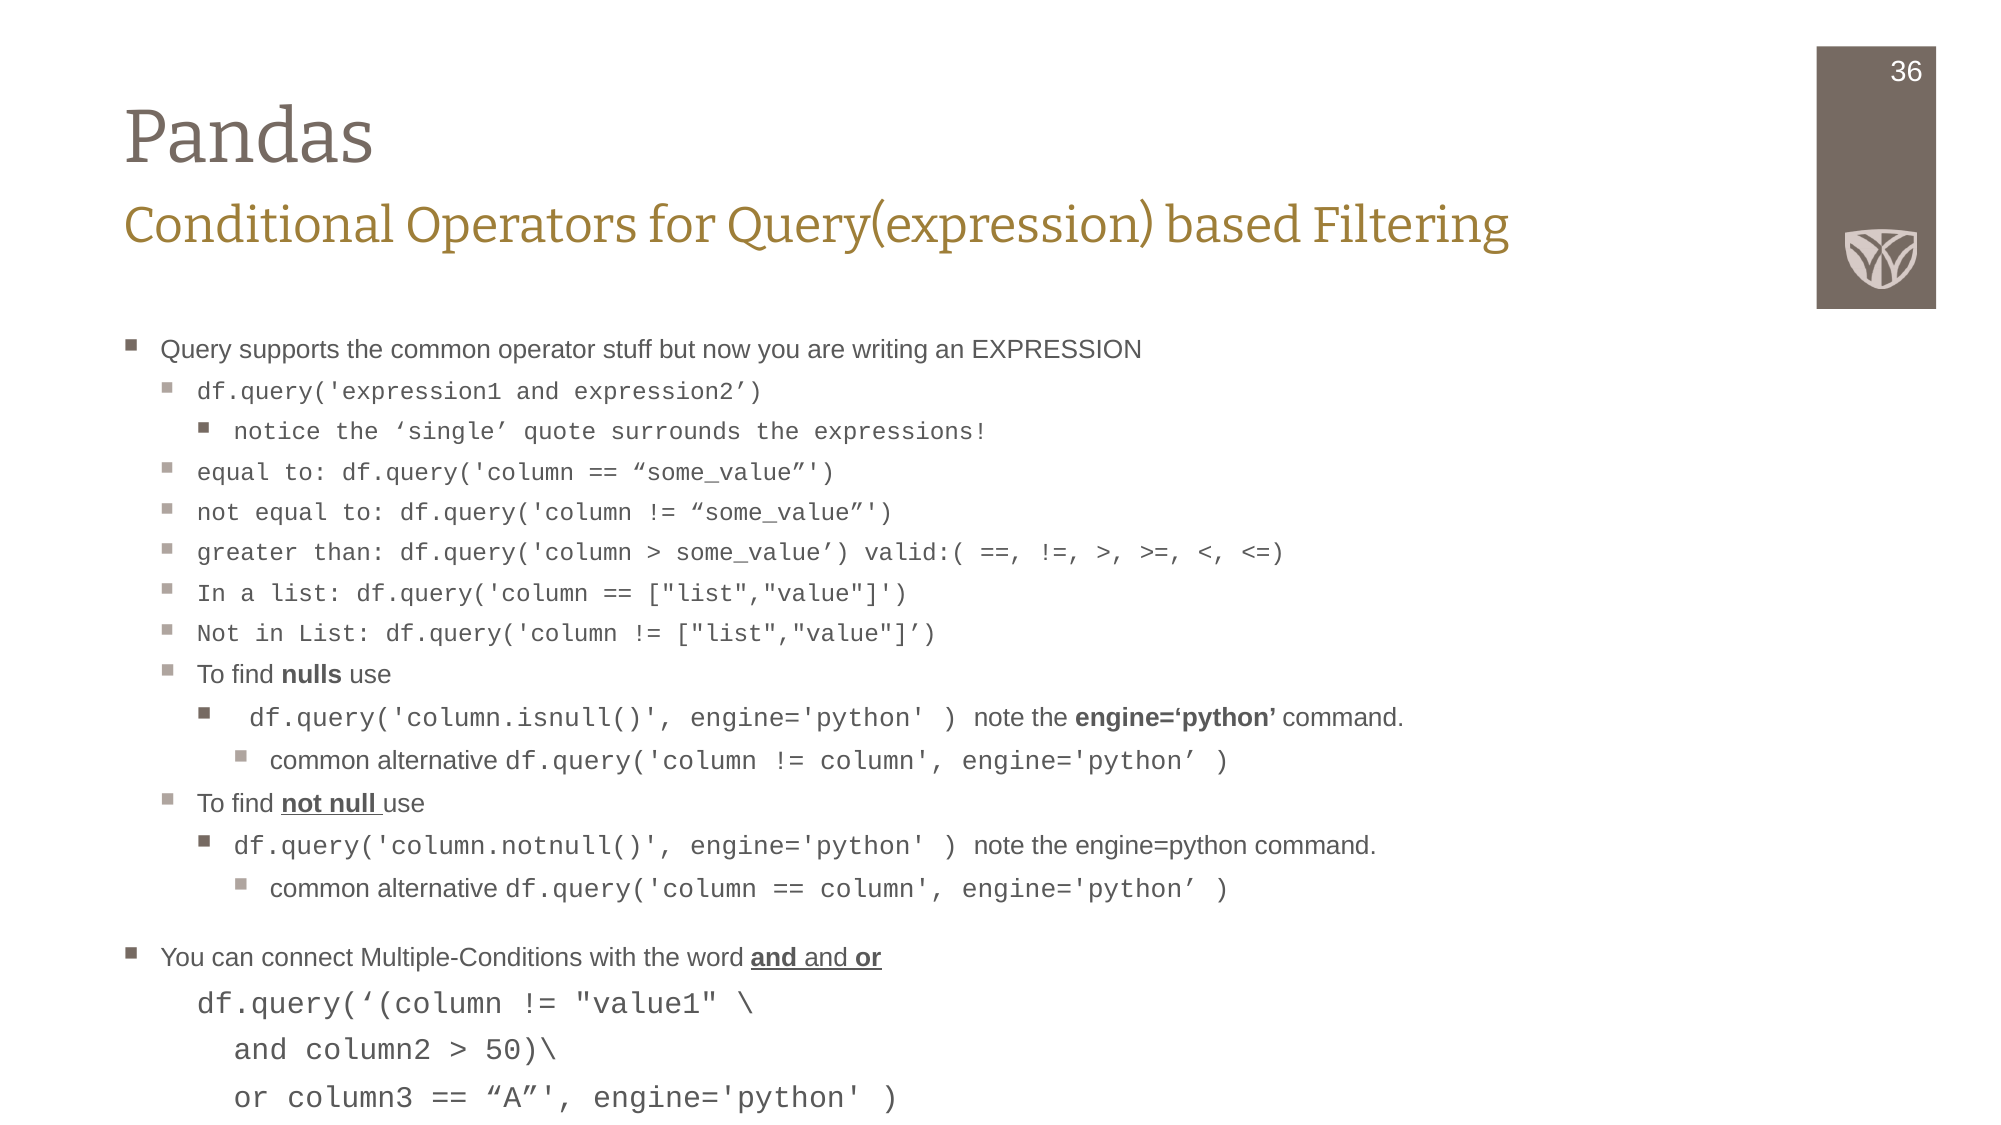

# Pandas
36
Conditional Operators for Query(expression) based Filtering
Query supports the common operator stuff but now you are writing an EXPRESSION
df.query('expression1 and expression2’)
notice the ‘single’ quote surrounds the expressions!
equal to: df.query('column == “some_value”')
not equal to: df.query('column != “some_value”')
greater than: df.query('column > some_value’) valid:( ==, !=, >, >=, <, <=)
In a list: df.query('column == ["list","value"]')
Not in List: df.query('column != ["list","value"]’)
To find nulls use
 df.query('column.isnull()', engine='python' ) note the engine=‘python’ command.
common alternative df.query('column != column', engine='python’ )
To find not null use
df.query('column.notnull()', engine='python' ) note the engine=python command.
common alternative df.query('column == column', engine='python’ )
You can connect Multiple-Conditions with the word and and or
df.query(‘(column != "value1" \
and column2 > 50)\
or column3 == “A”', engine='python' )